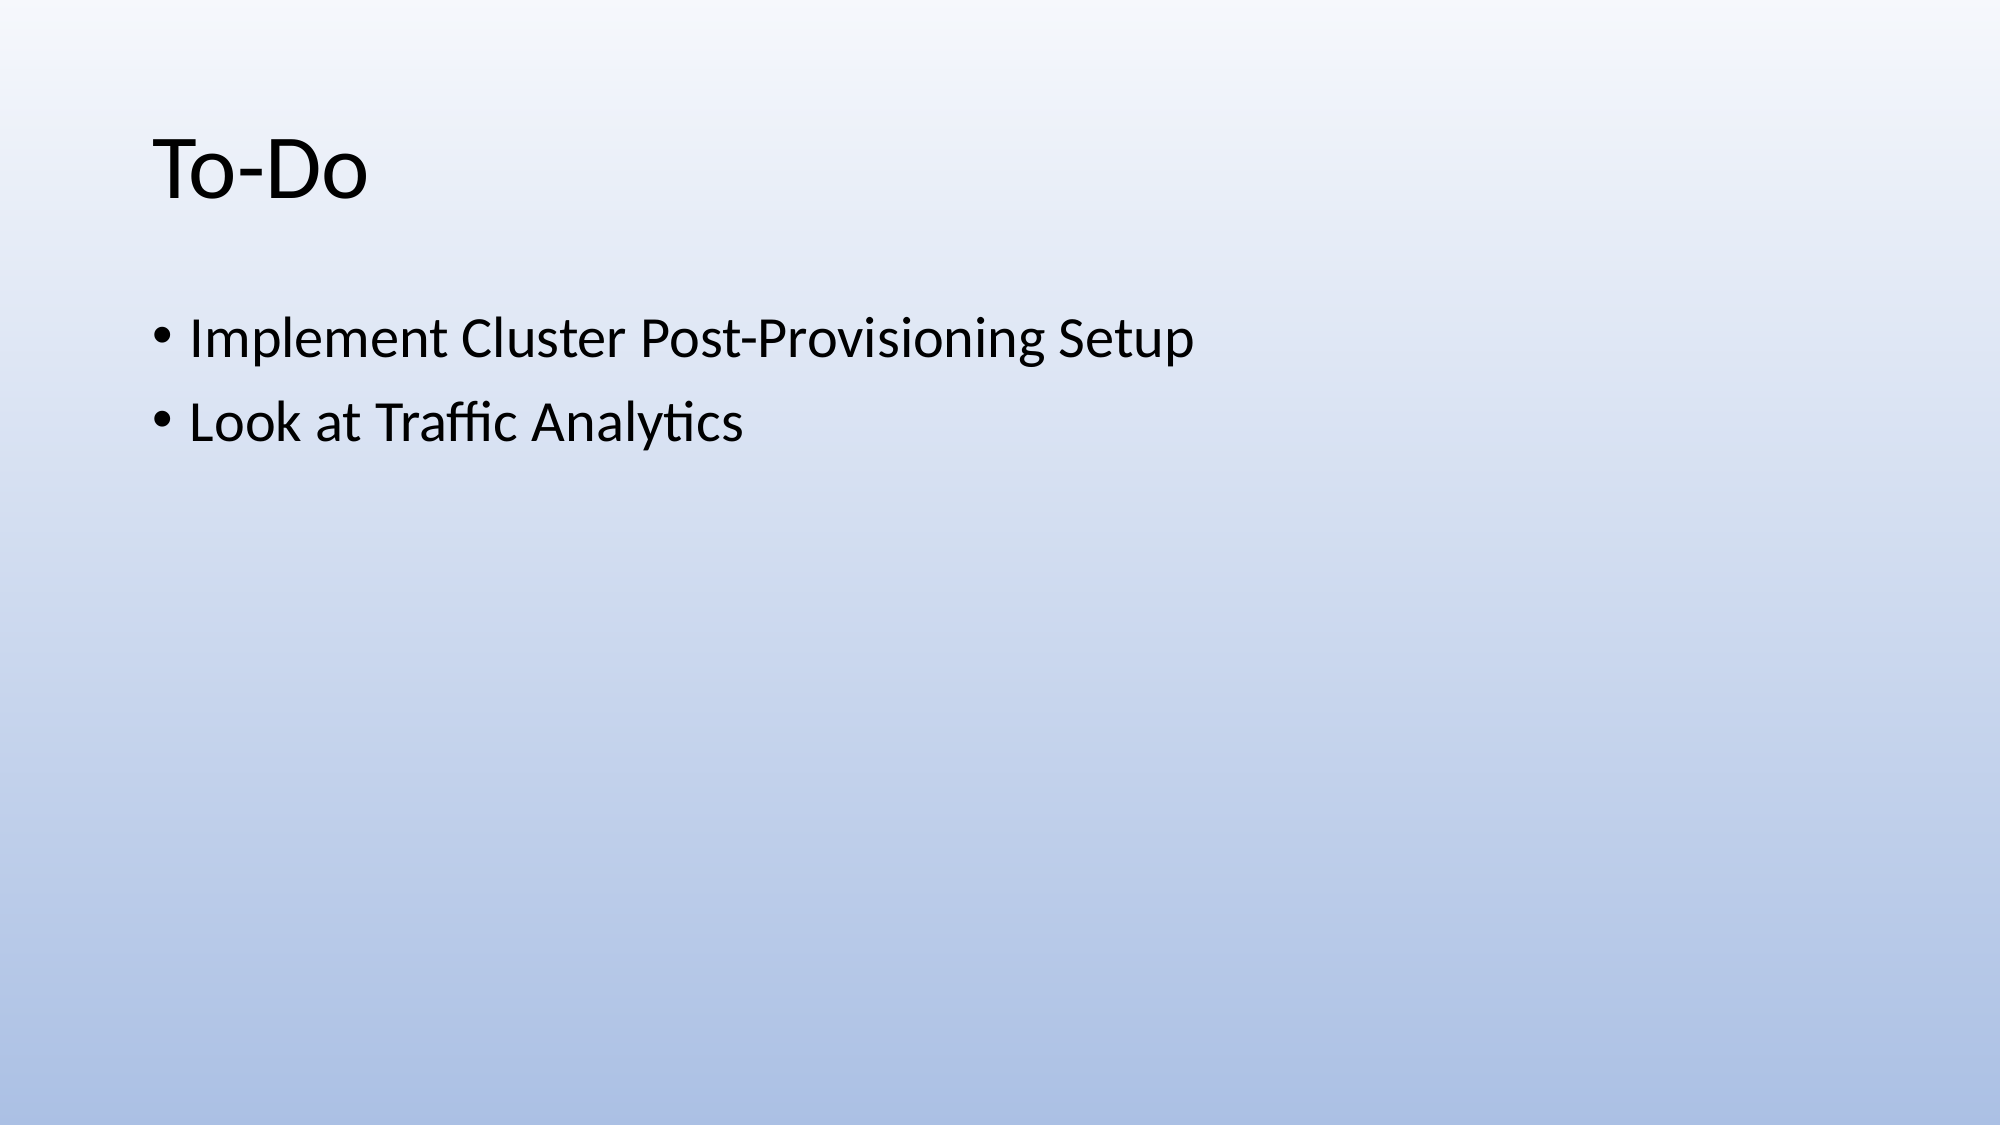

# To-Do
Implement Cluster Post-Provisioning Setup
Look at Traffic Analytics